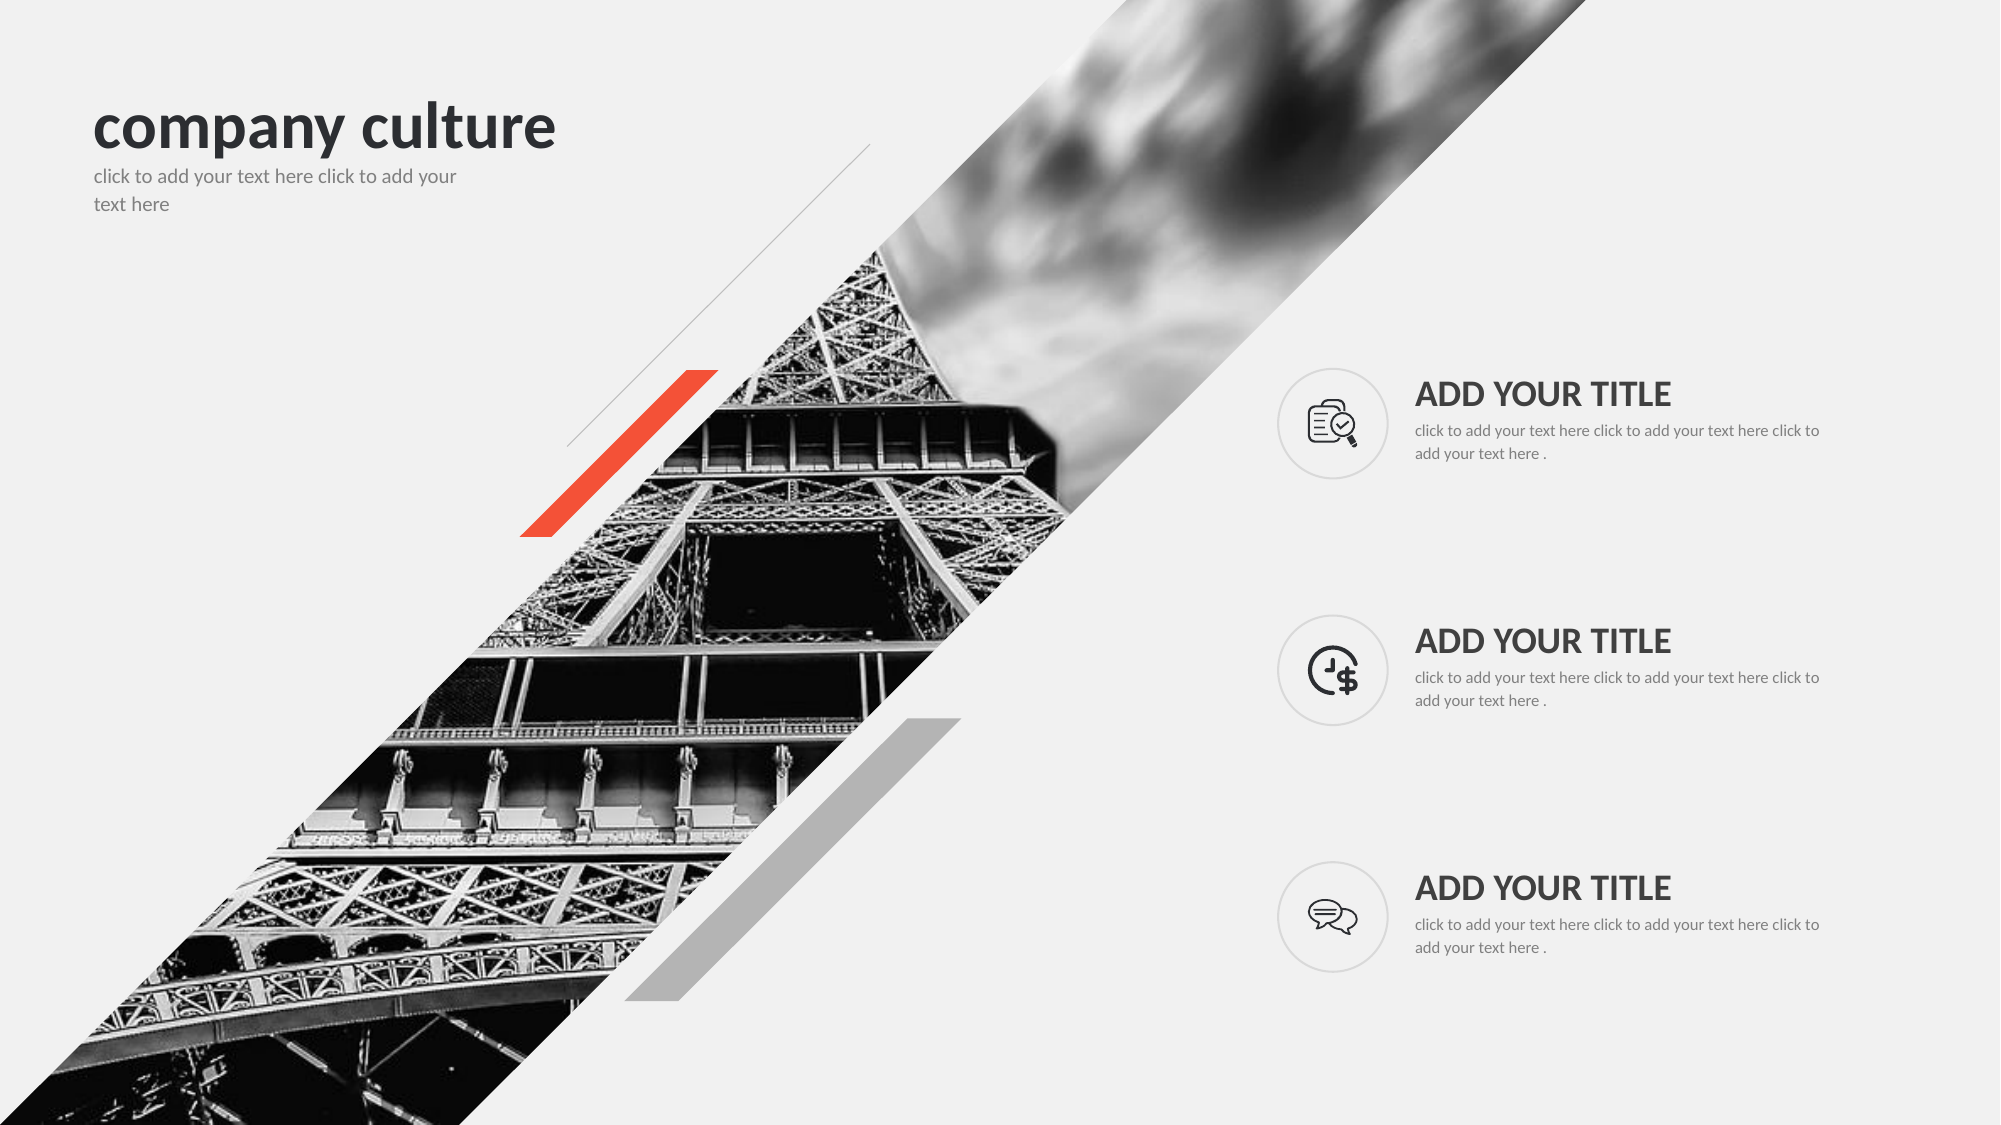

company culture
click to add your text here click to add your text here
ADD YOUR TITLE
click to add your text here click to add your text here click to add your text here .

ADD YOUR TITLE
click to add your text here click to add your text here click to add your text here .

ADD YOUR TITLE
click to add your text here click to add your text here click to add your text here .